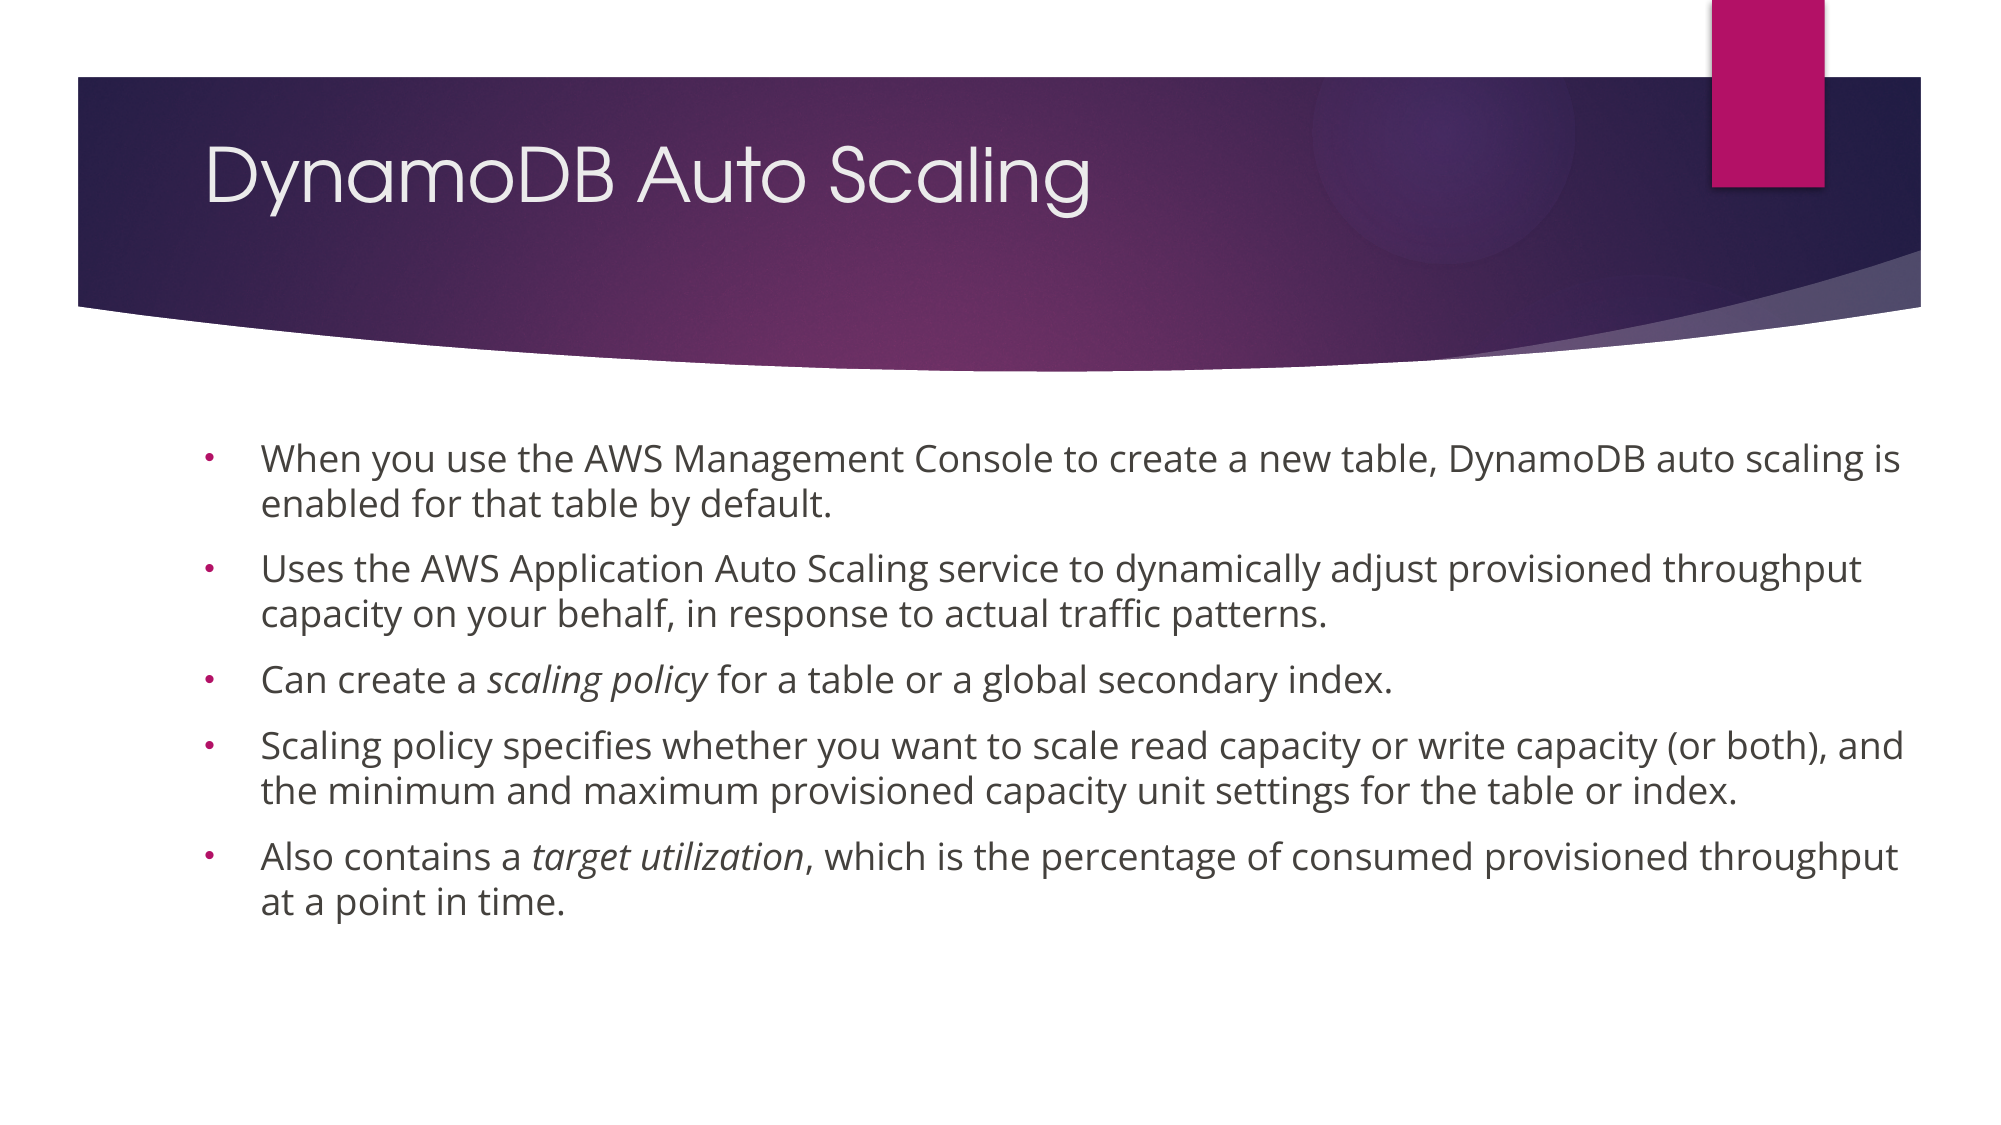

# DynamoDB Auto Scaling
When you use the AWS Management Console to create a new table, DynamoDB auto scaling is enabled for that table by default.
Uses the AWS Application Auto Scaling service to dynamically adjust provisioned throughput capacity on your behalf, in response to actual traffic patterns.
Can create a scaling policy for a table or a global secondary index.
Scaling policy specifies whether you want to scale read capacity or write capacity (or both), and the minimum and maximum provisioned capacity unit settings for the table or index.
Also contains a target utilization, which is the percentage of consumed provisioned throughput at a point in time.